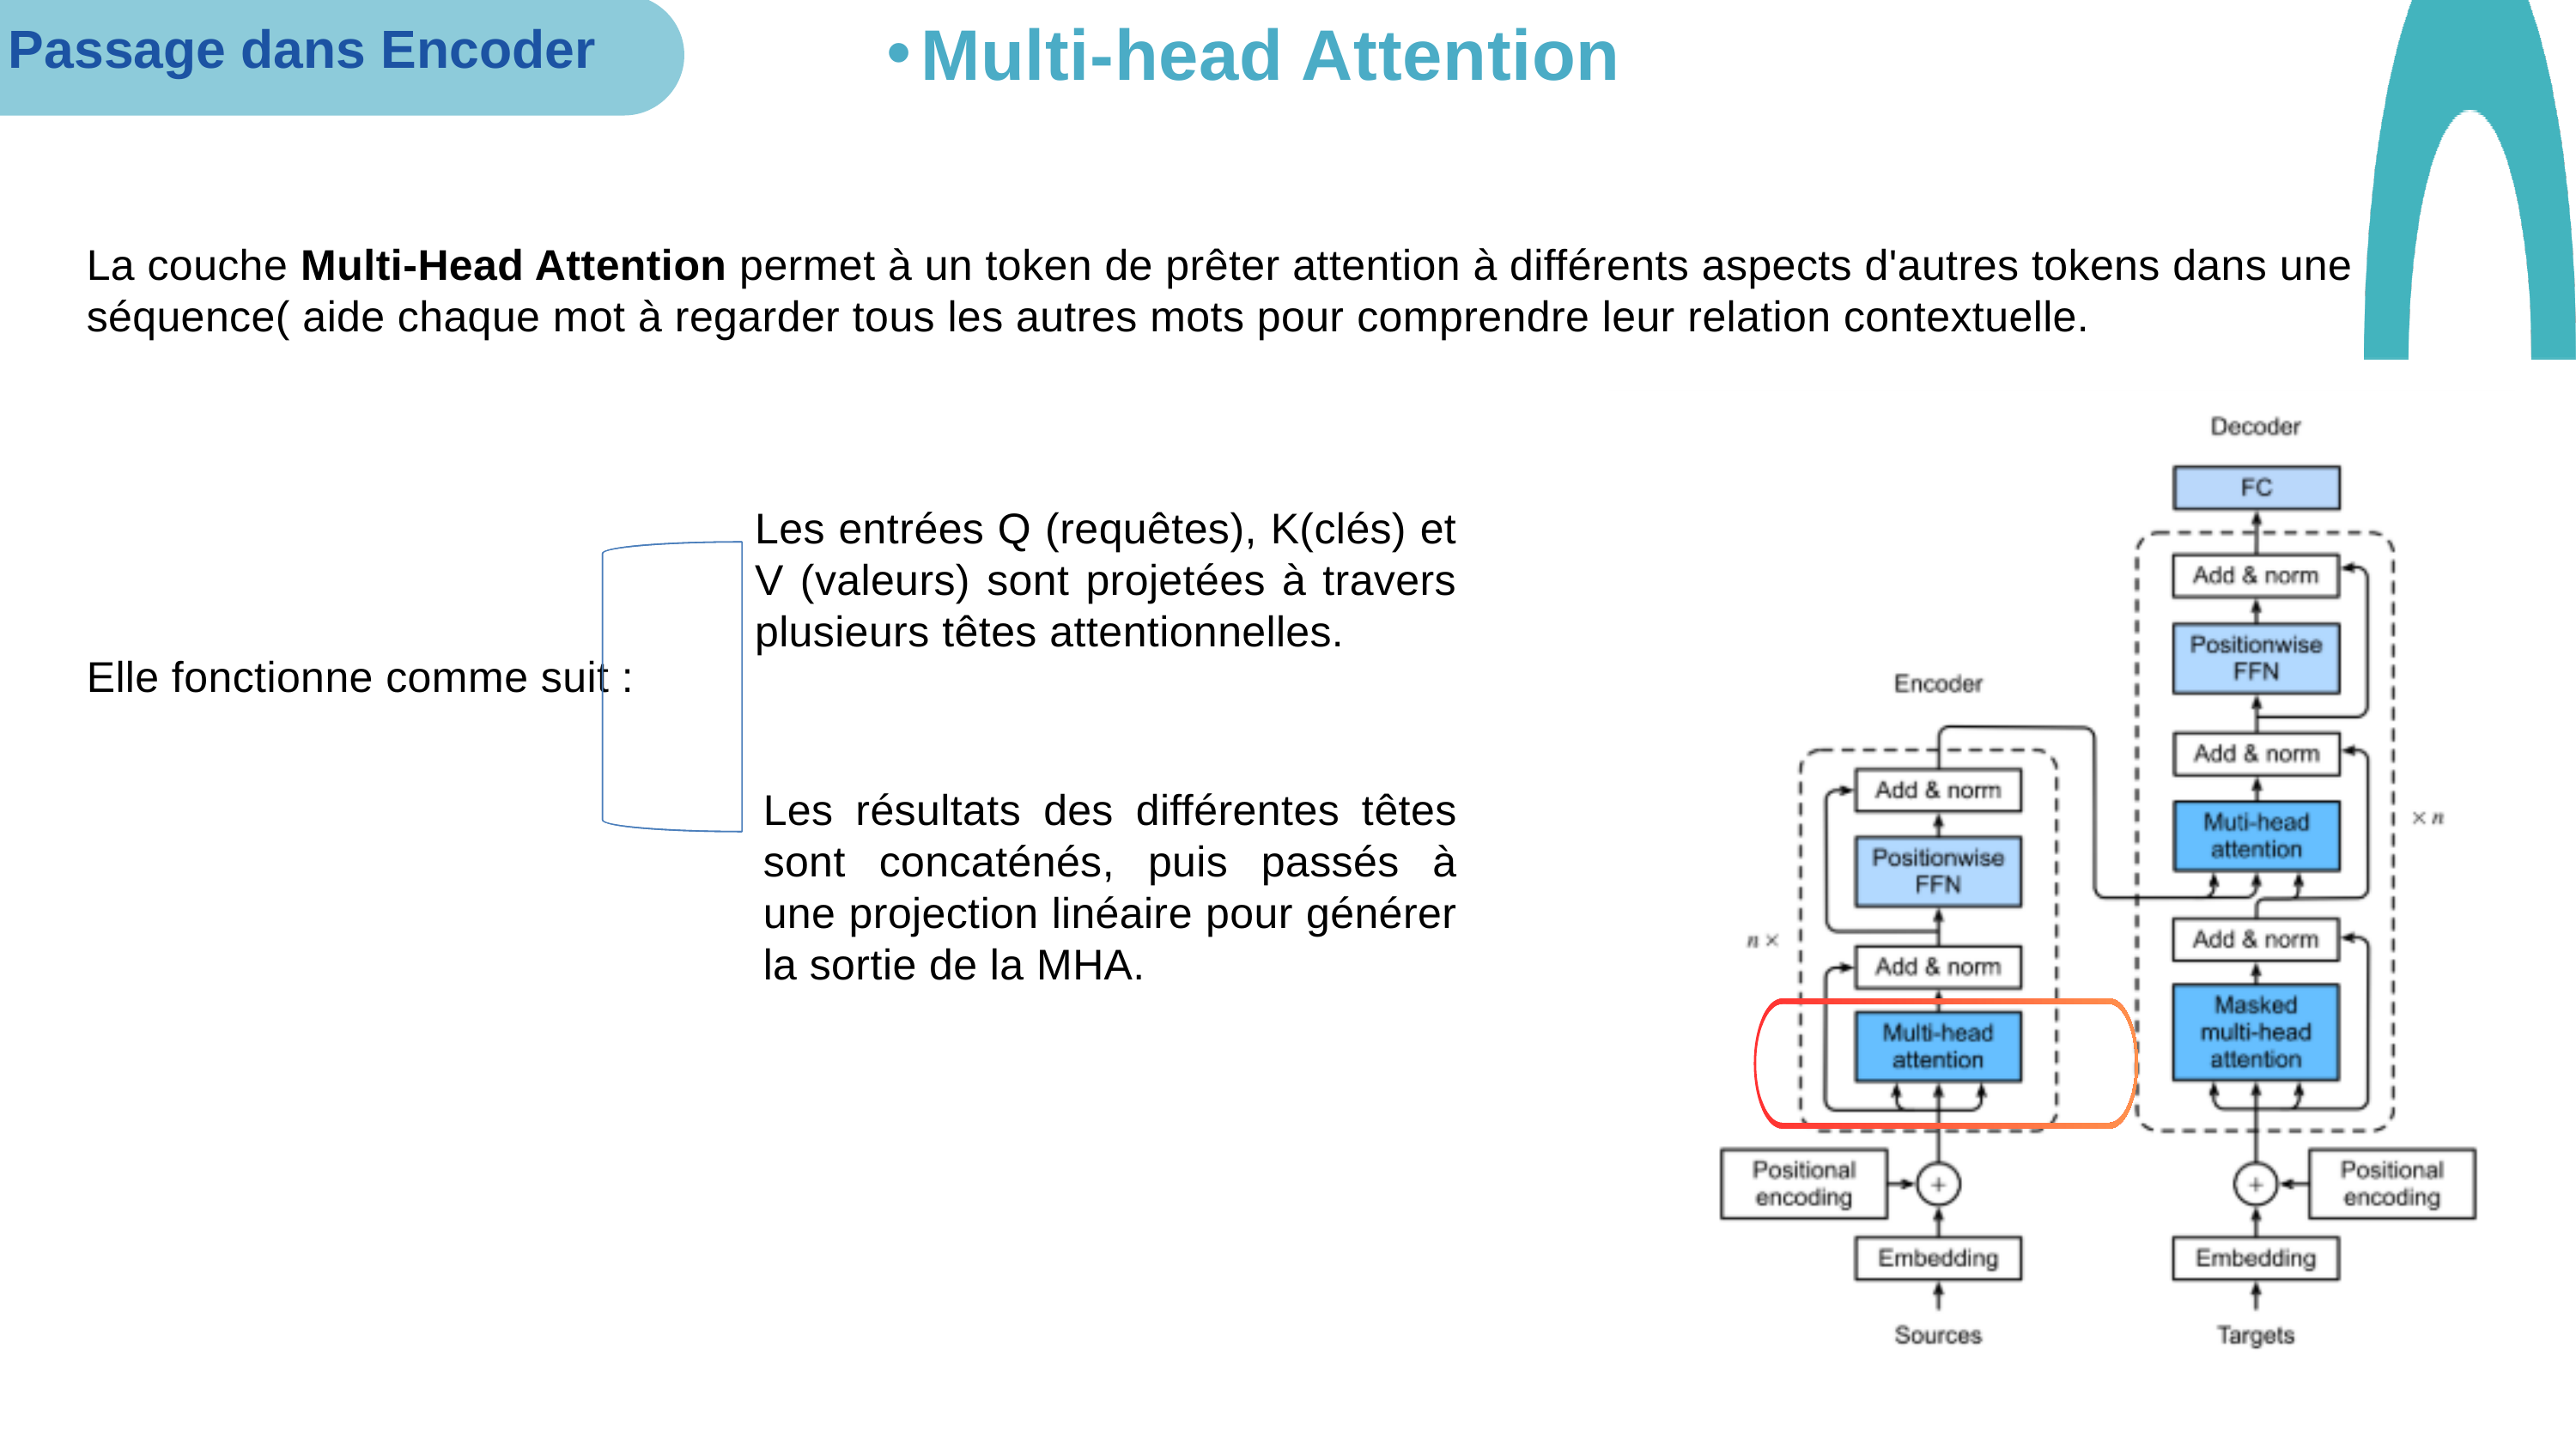

Multi-head Attention
Passage dans Encoder

La couche Multi-Head Attention permet à un token de prêter attention à différents aspects d'autres tokens dans une séquence( aide chaque mot à regarder tous les autres mots pour comprendre leur relation contextuelle.

Elle fonctionne comme suit :

Les entrées Q (requêtes), K(clés) et V (valeurs) sont projetées à travers plusieurs têtes attentionnelles.

Les résultats des différentes têtes sont concaténés, puis passés à une projection linéaire pour générer la sortie de la MHA.